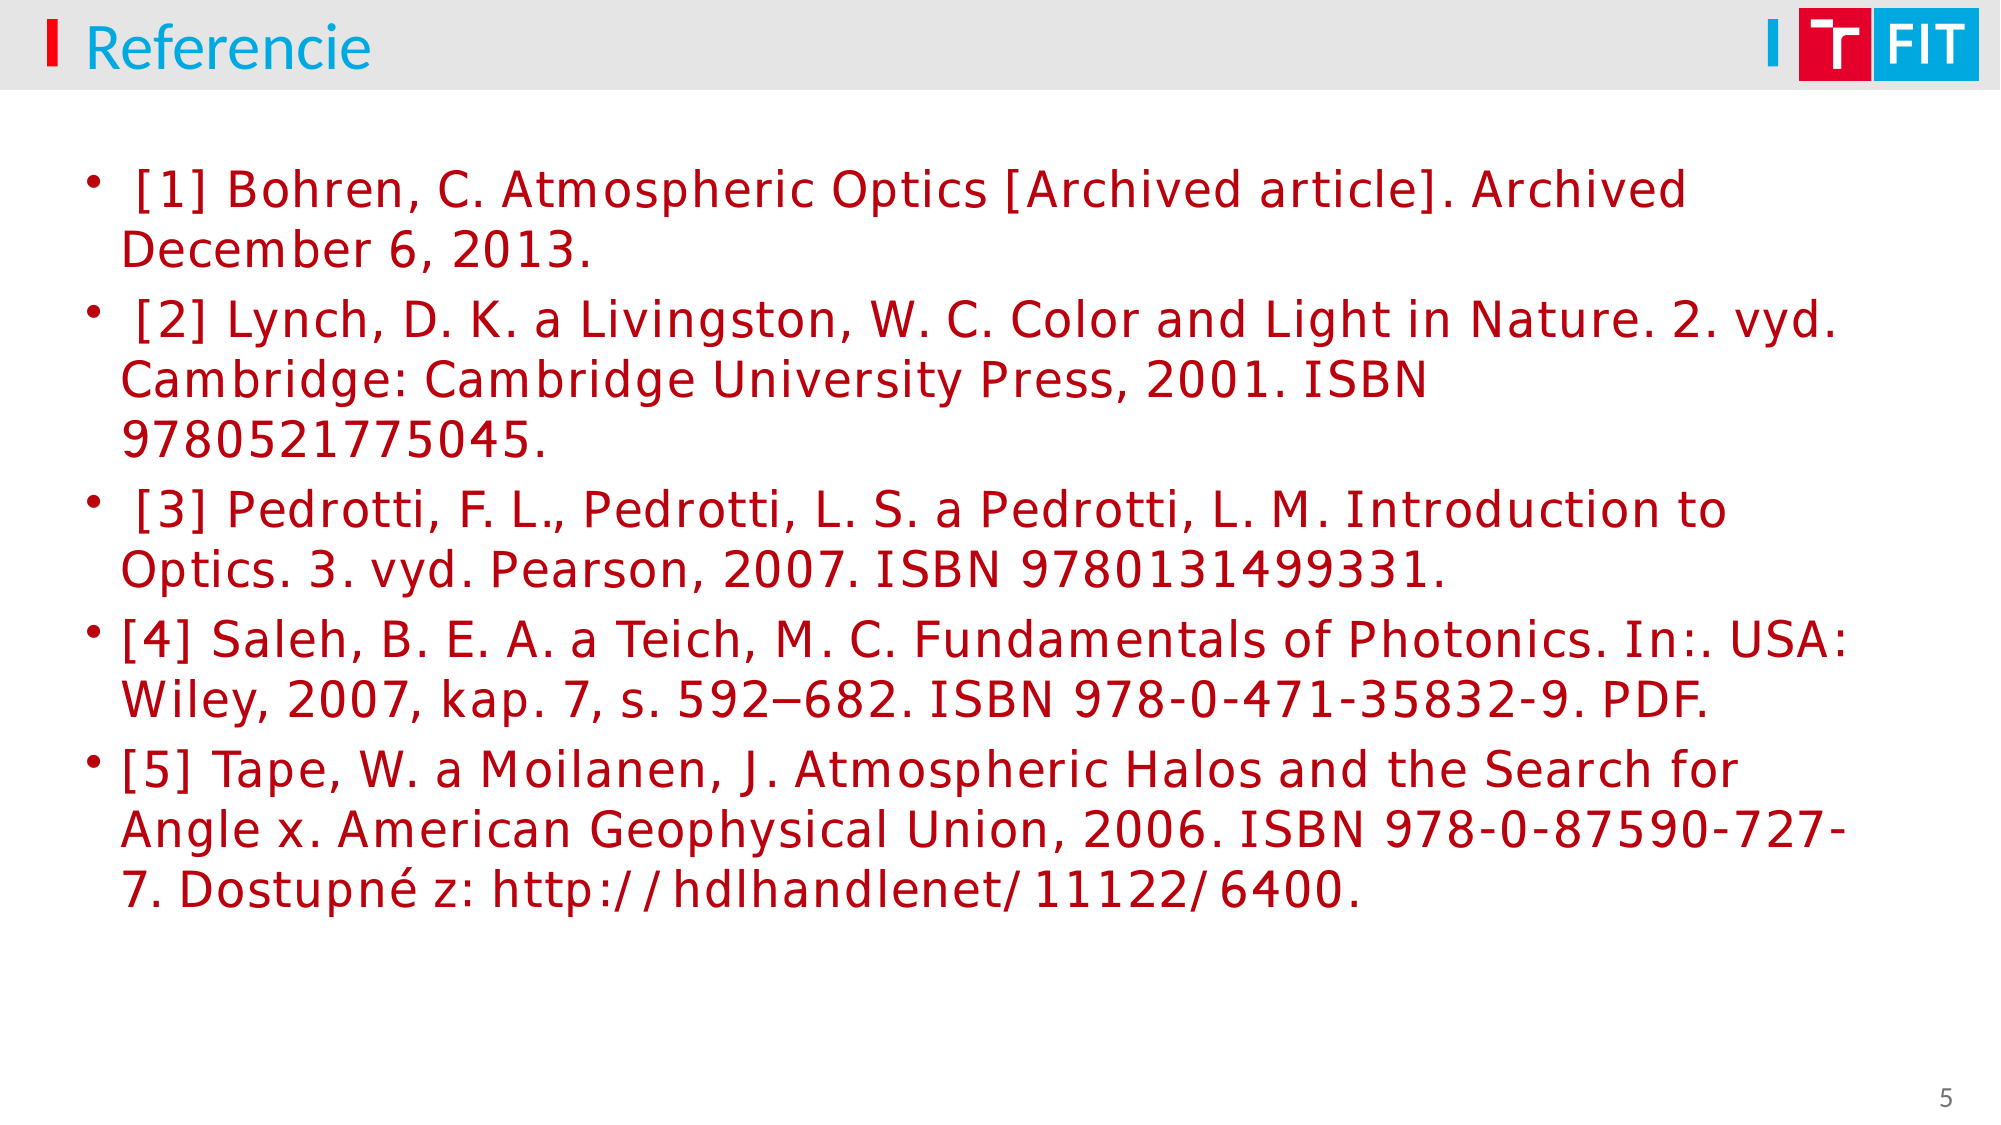

# Referencie
 [1] Bohren, C. Atmospheric Optics [Archived article]. Archived December 6, 2013.
 [2] Lynch, D. K. a Livingston, W. C. Color and Light in Nature. 2. vyd. Cambridge: Cambridge University Press, 2001. ISBN 9780521775045.
 [3] Pedrotti, F. L., Pedrotti, L. S. a Pedrotti, L. M. Introduction to Optics. 3. vyd. Pearson, 2007. ISBN 9780131499331.
[4] Saleh, B. E. A. a Teich, M. C. Fundamentals of Photonics. In:. USA: Wiley, 2007, kap. 7, s. 592–682. ISBN 978-0-471-35832-9. PDF.
[5] Tape, W. a Moilanen, J. Atmospheric Halos and the Search for Angle x. American Geophysical Union, 2006. ISBN 978-0-87590-727-7. Dostupné z: http://hdlhandlenet/11122/6400.
5